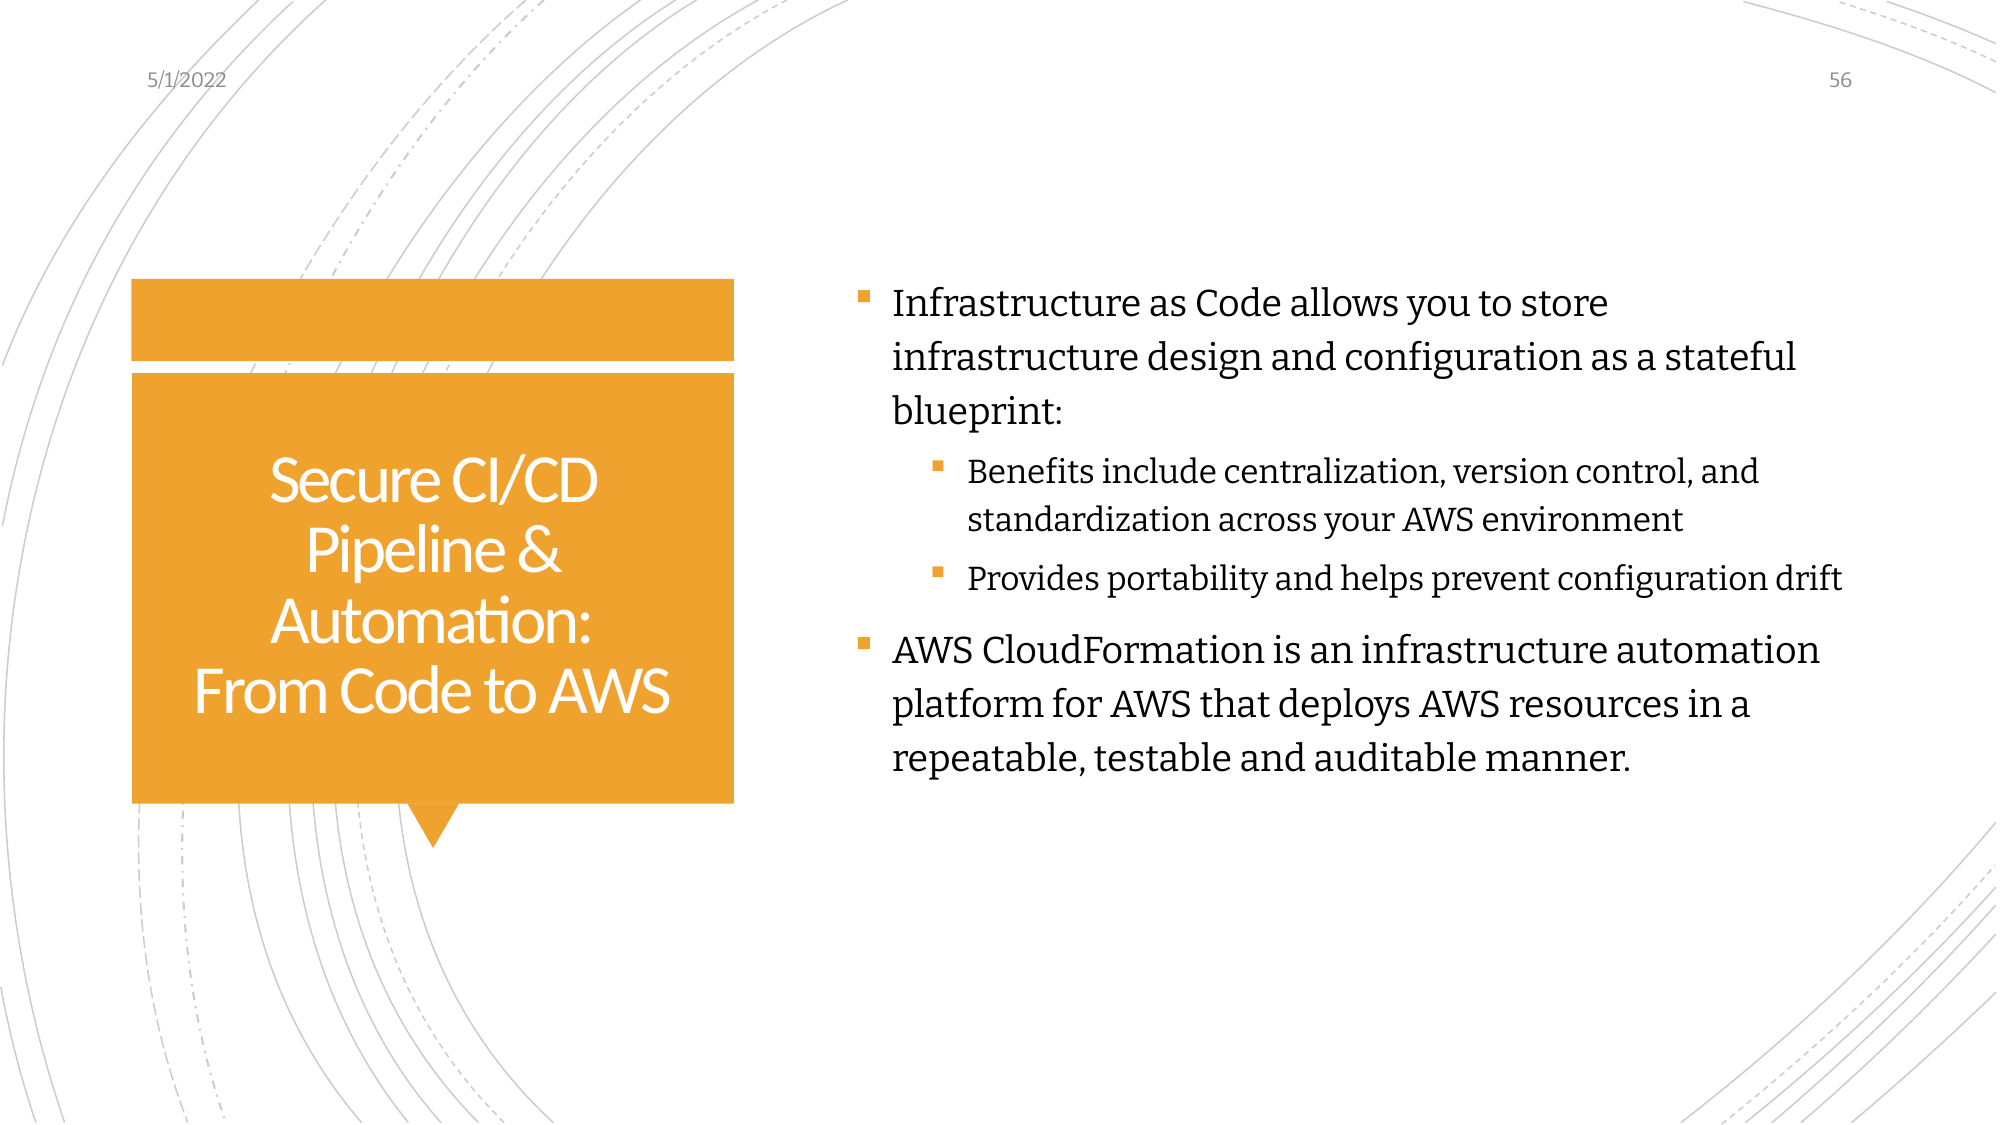

5/1/2022
56
Infrastructure as Code allows you to store infrastructure design and configuration as a stateful blueprint:
Benefits include centralization, version control, and standardization across your AWS environment
Provides portability and helps prevent configuration drift
AWS CloudFormation is an infrastructure automation platform for AWS that deploys AWS resources in a repeatable, testable and auditable manner.

# Secure CI/CD Pipeline & Automation: From Code to AWS